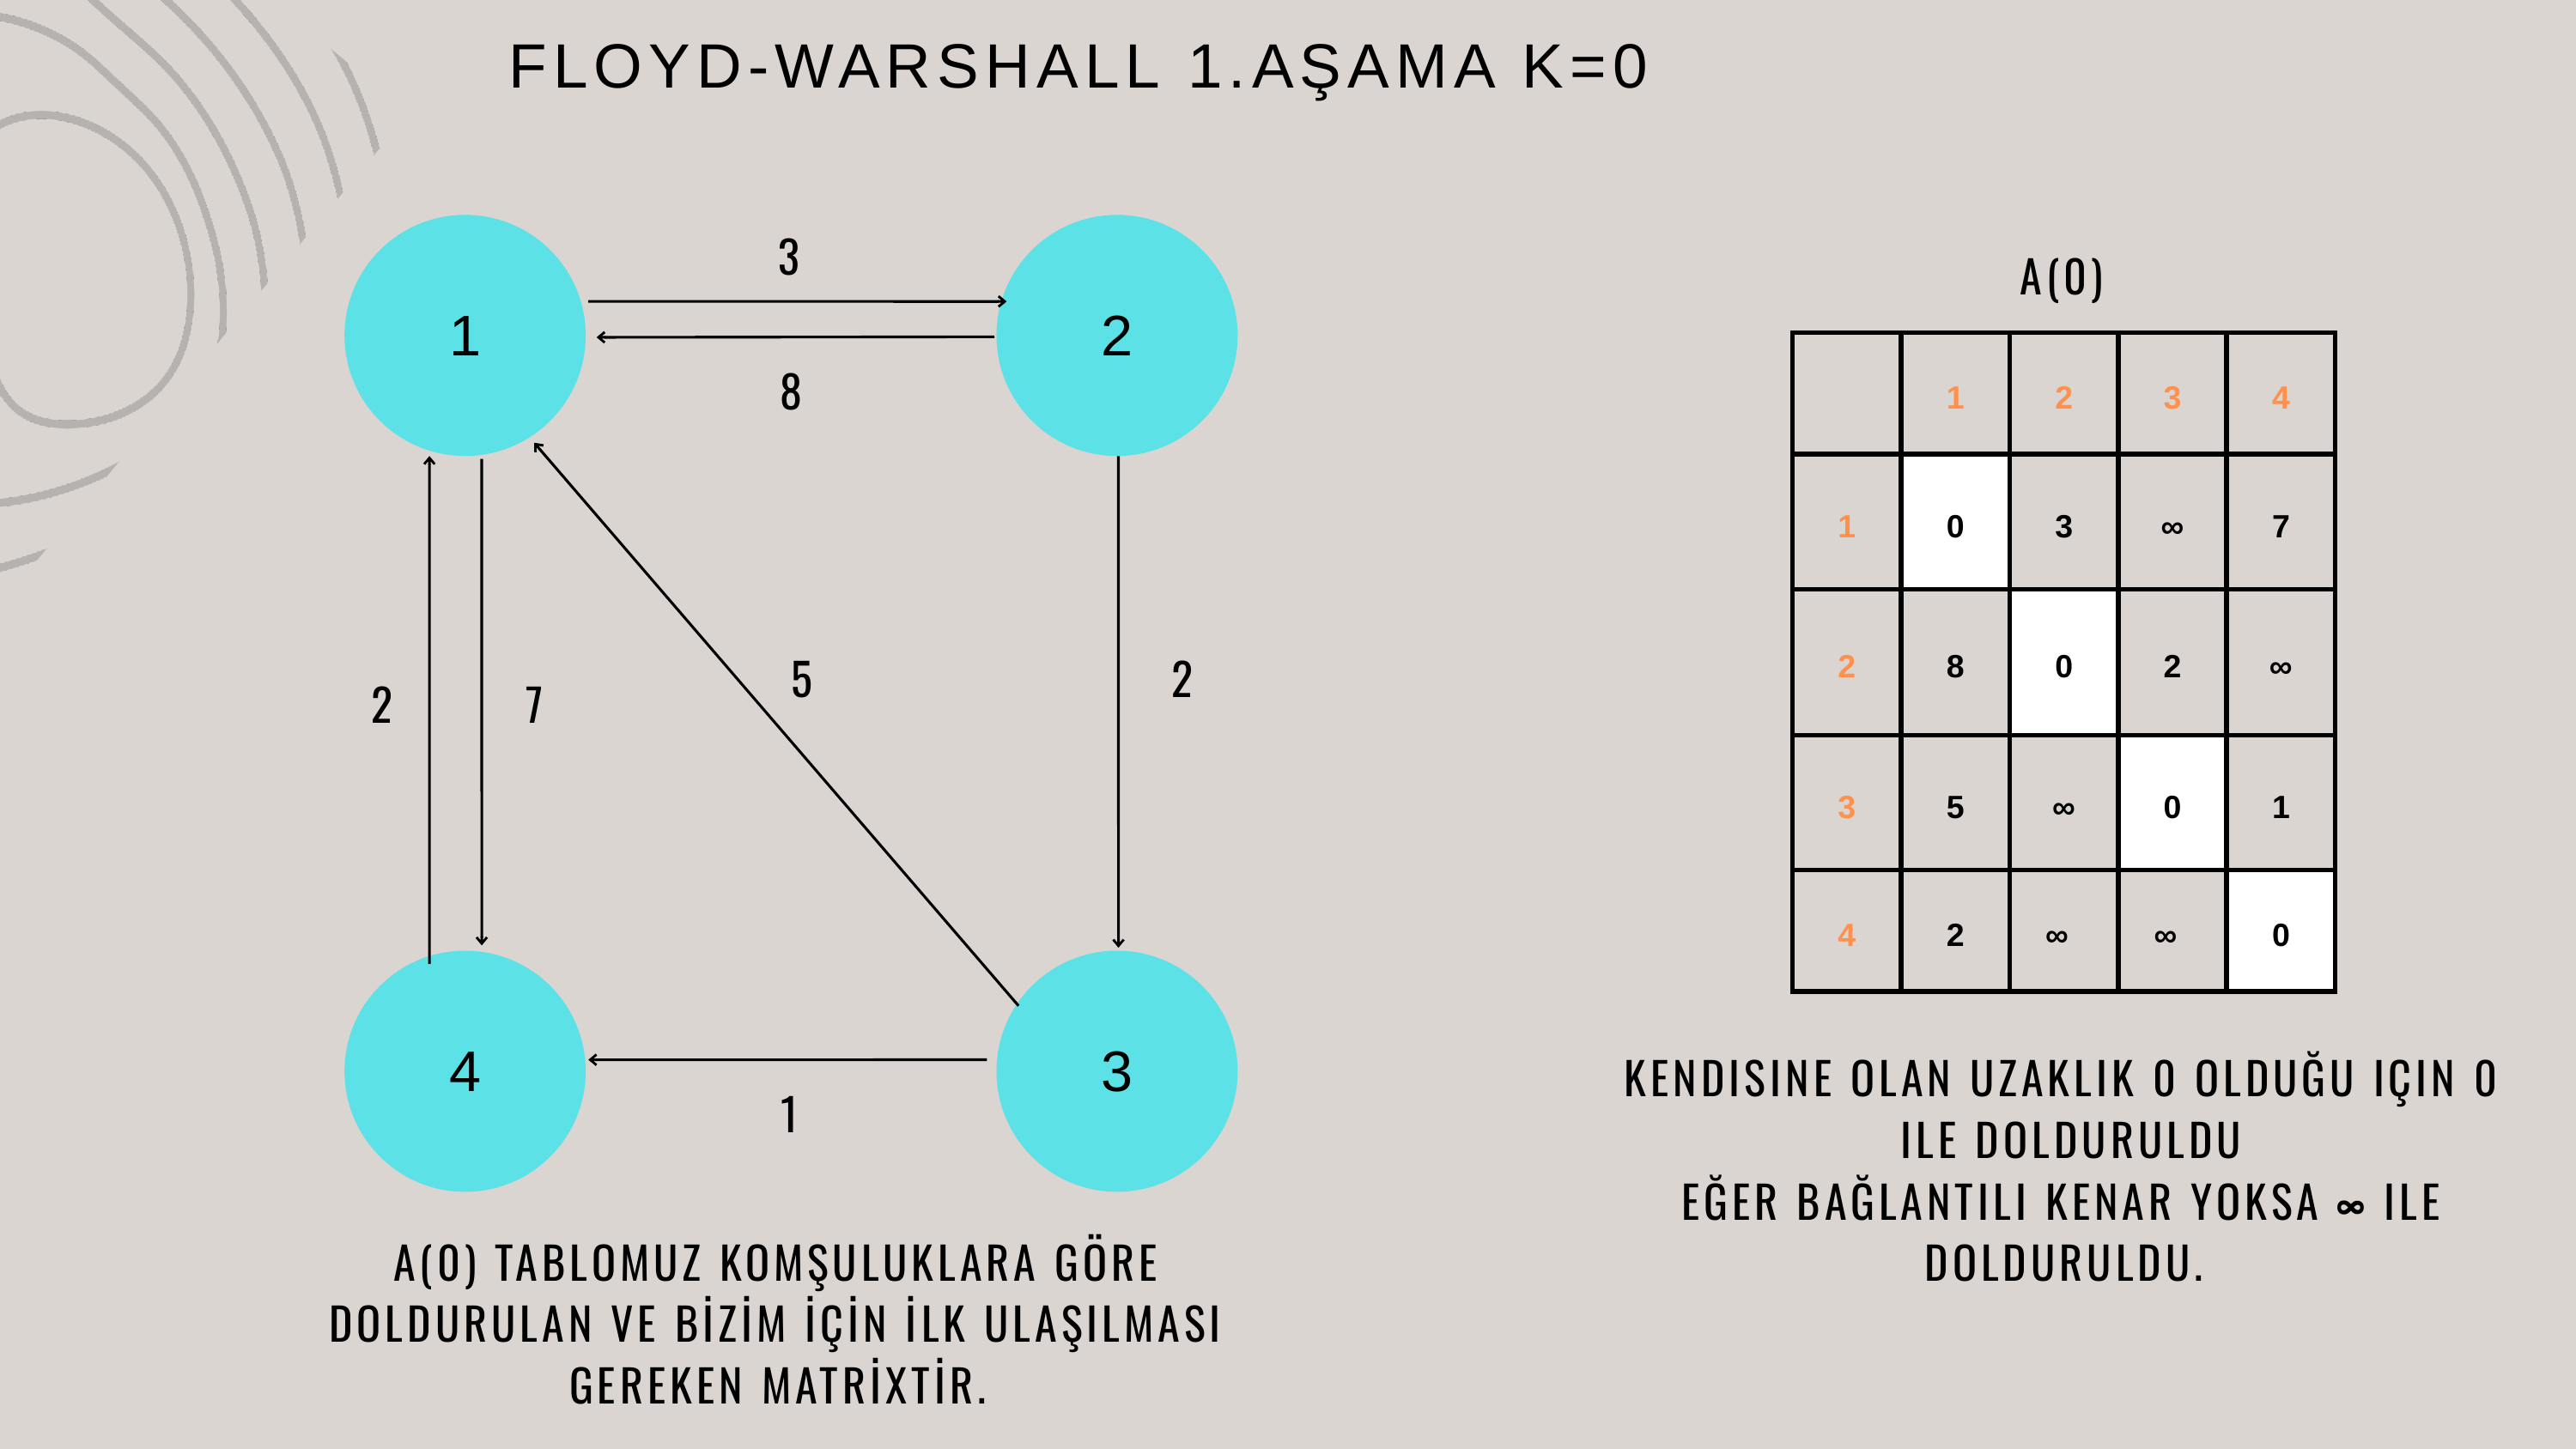

FLOYD-WARSHALL 1.AŞAMA K=0

1

2
3
A(0)

|  | 1 | 2 | 3 | 4 |
| --- | --- | --- | --- | --- |
| 1 | 0 | 3 | ∞ | 7 |
| 2 | 8 | 0 | 2 | ∞ |
| 3 | 5 | ∞ | 0 | 1 |
| 4 | 2 | ∞ | ∞ | 0 |

8

5
2
2
7

4

3
KENDISINE OLAN UZAKLIK 0 OLDUĞU IÇIN 0  ILE DOLDURULDU
EĞER BAĞLANTILI KENAR YOKSA ∞ ILE DOLDURULDU.

1
A(0) TABLOMUZ KOMŞULUKLARA GÖRE DOLDURULAN VE BİZİM İÇİN İLK ULAŞILMASI GEREKEN MATRİXTİR.